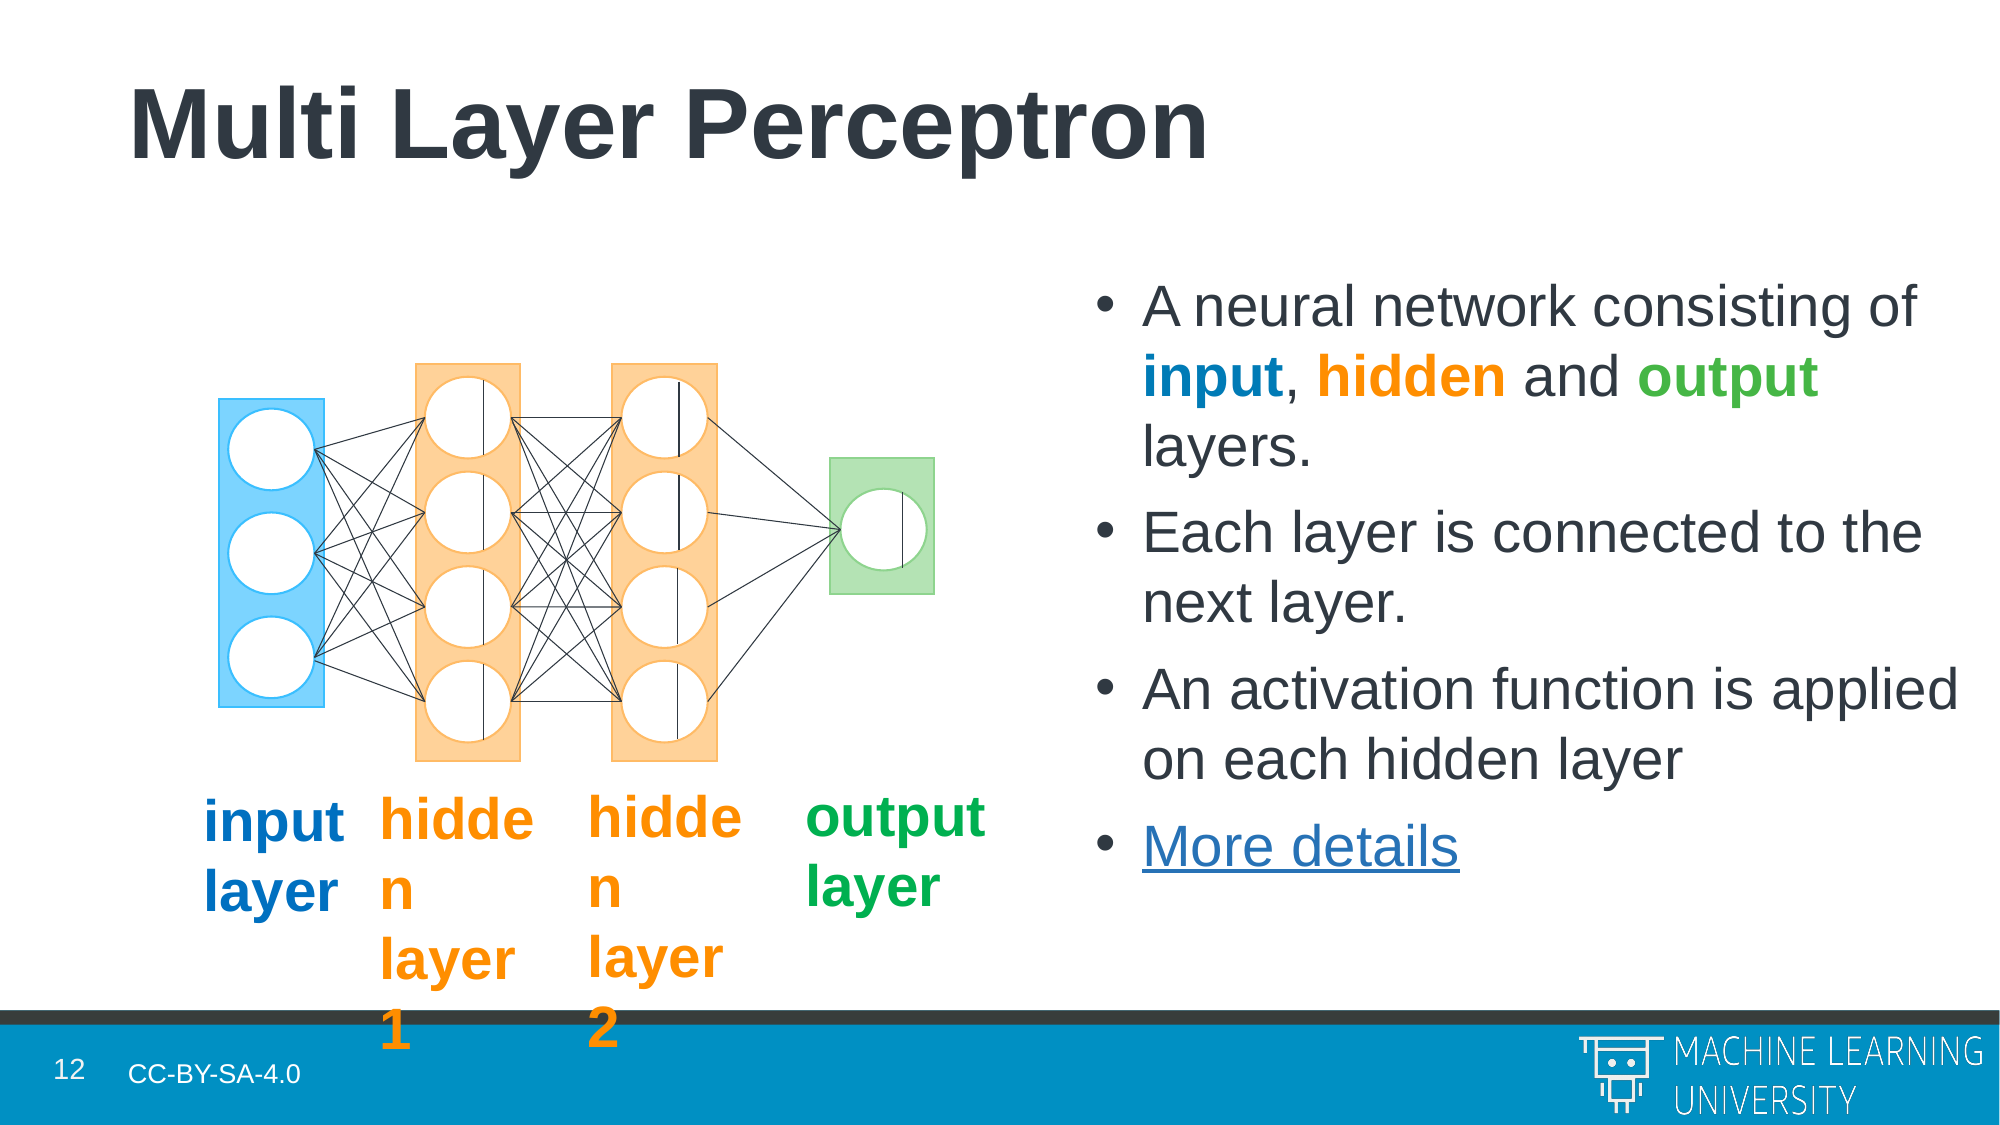

# Multi Layer Perceptron
A neural network consisting of input, hidden and output layers.
Each layer is connected to the next layer.
An activation function is applied on each hidden layer
More details

output layer
hidden layer 2
hidden layer 1
input layer